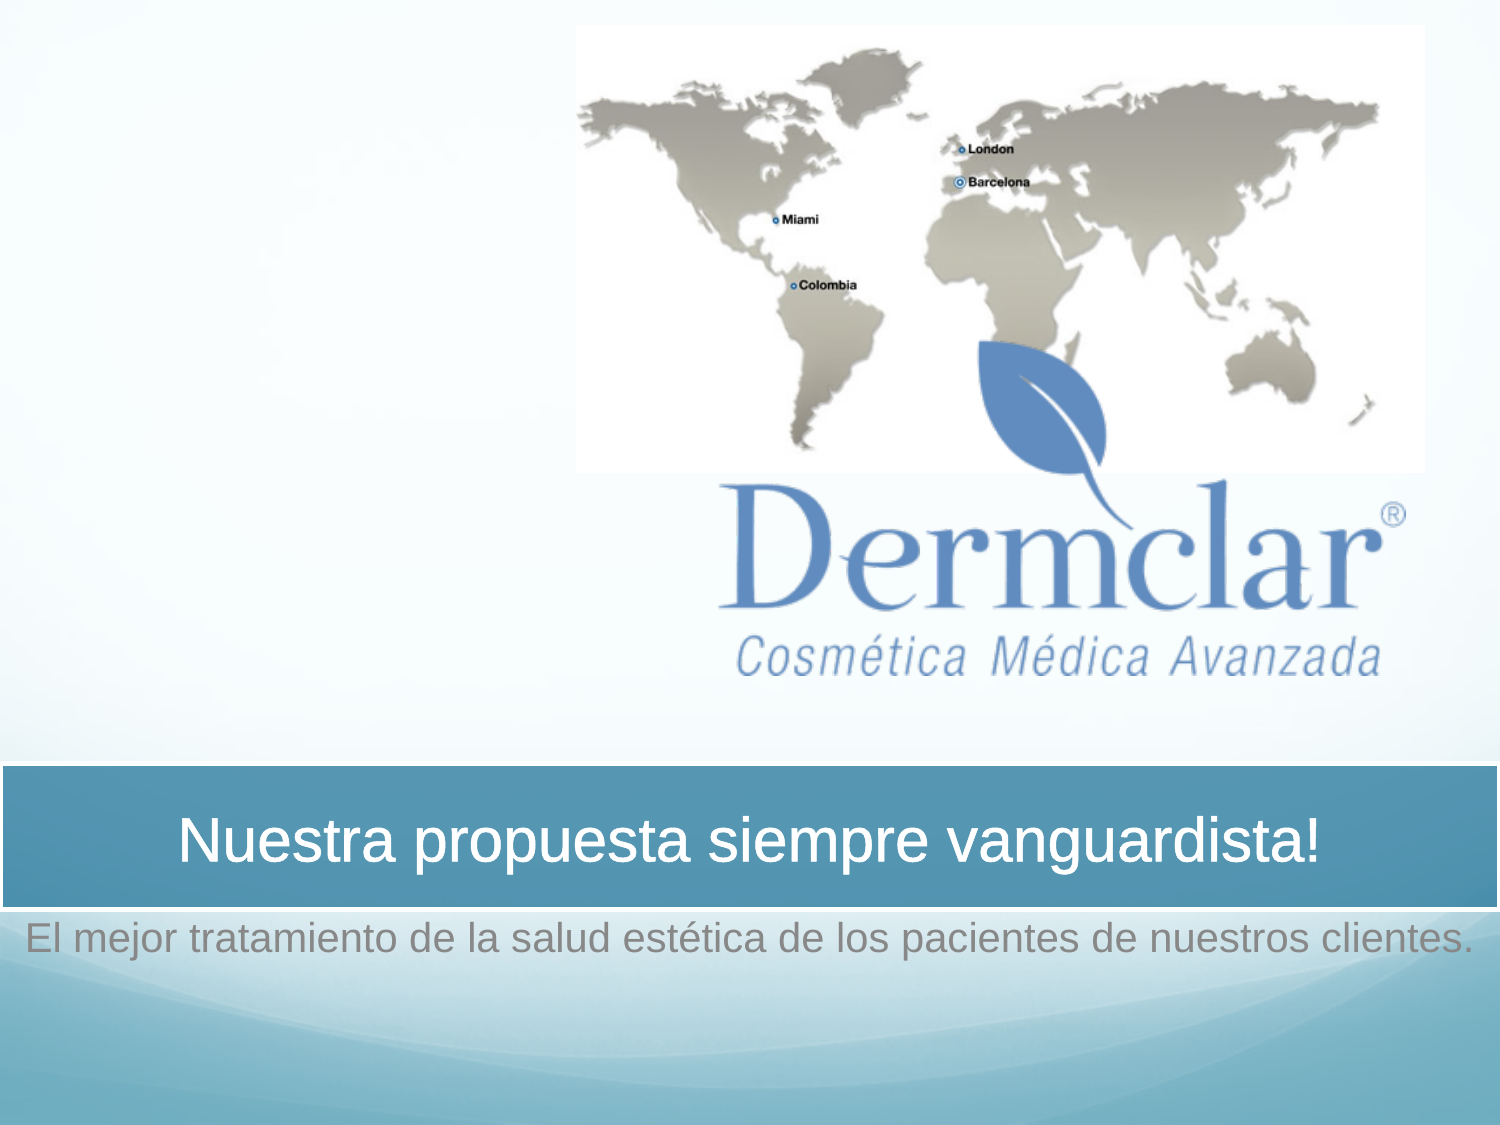

# Nuestra propuesta siempre vanguardista!
El mejor tratamiento de la salud estética de los pacientes de nuestros clientes.